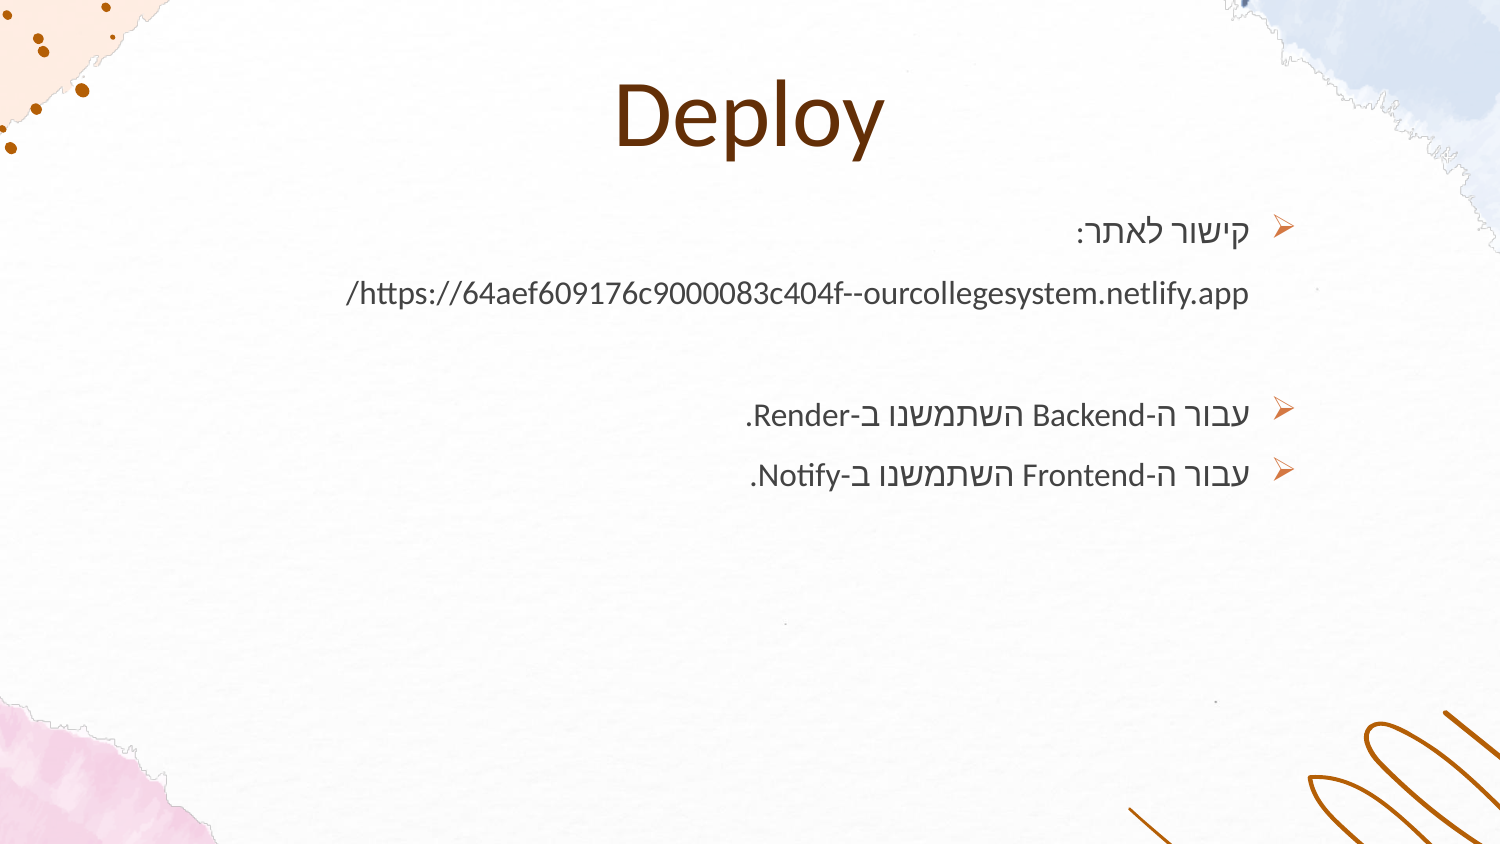

Deploy
קישור לאתר:
https://64aef609176c9000083c404f--ourcollegesystem.netlify.app/

עבור ה-Backend השתמשנו ב-Render.
עבור ה-Frontend השתמשנו ב-Notify.